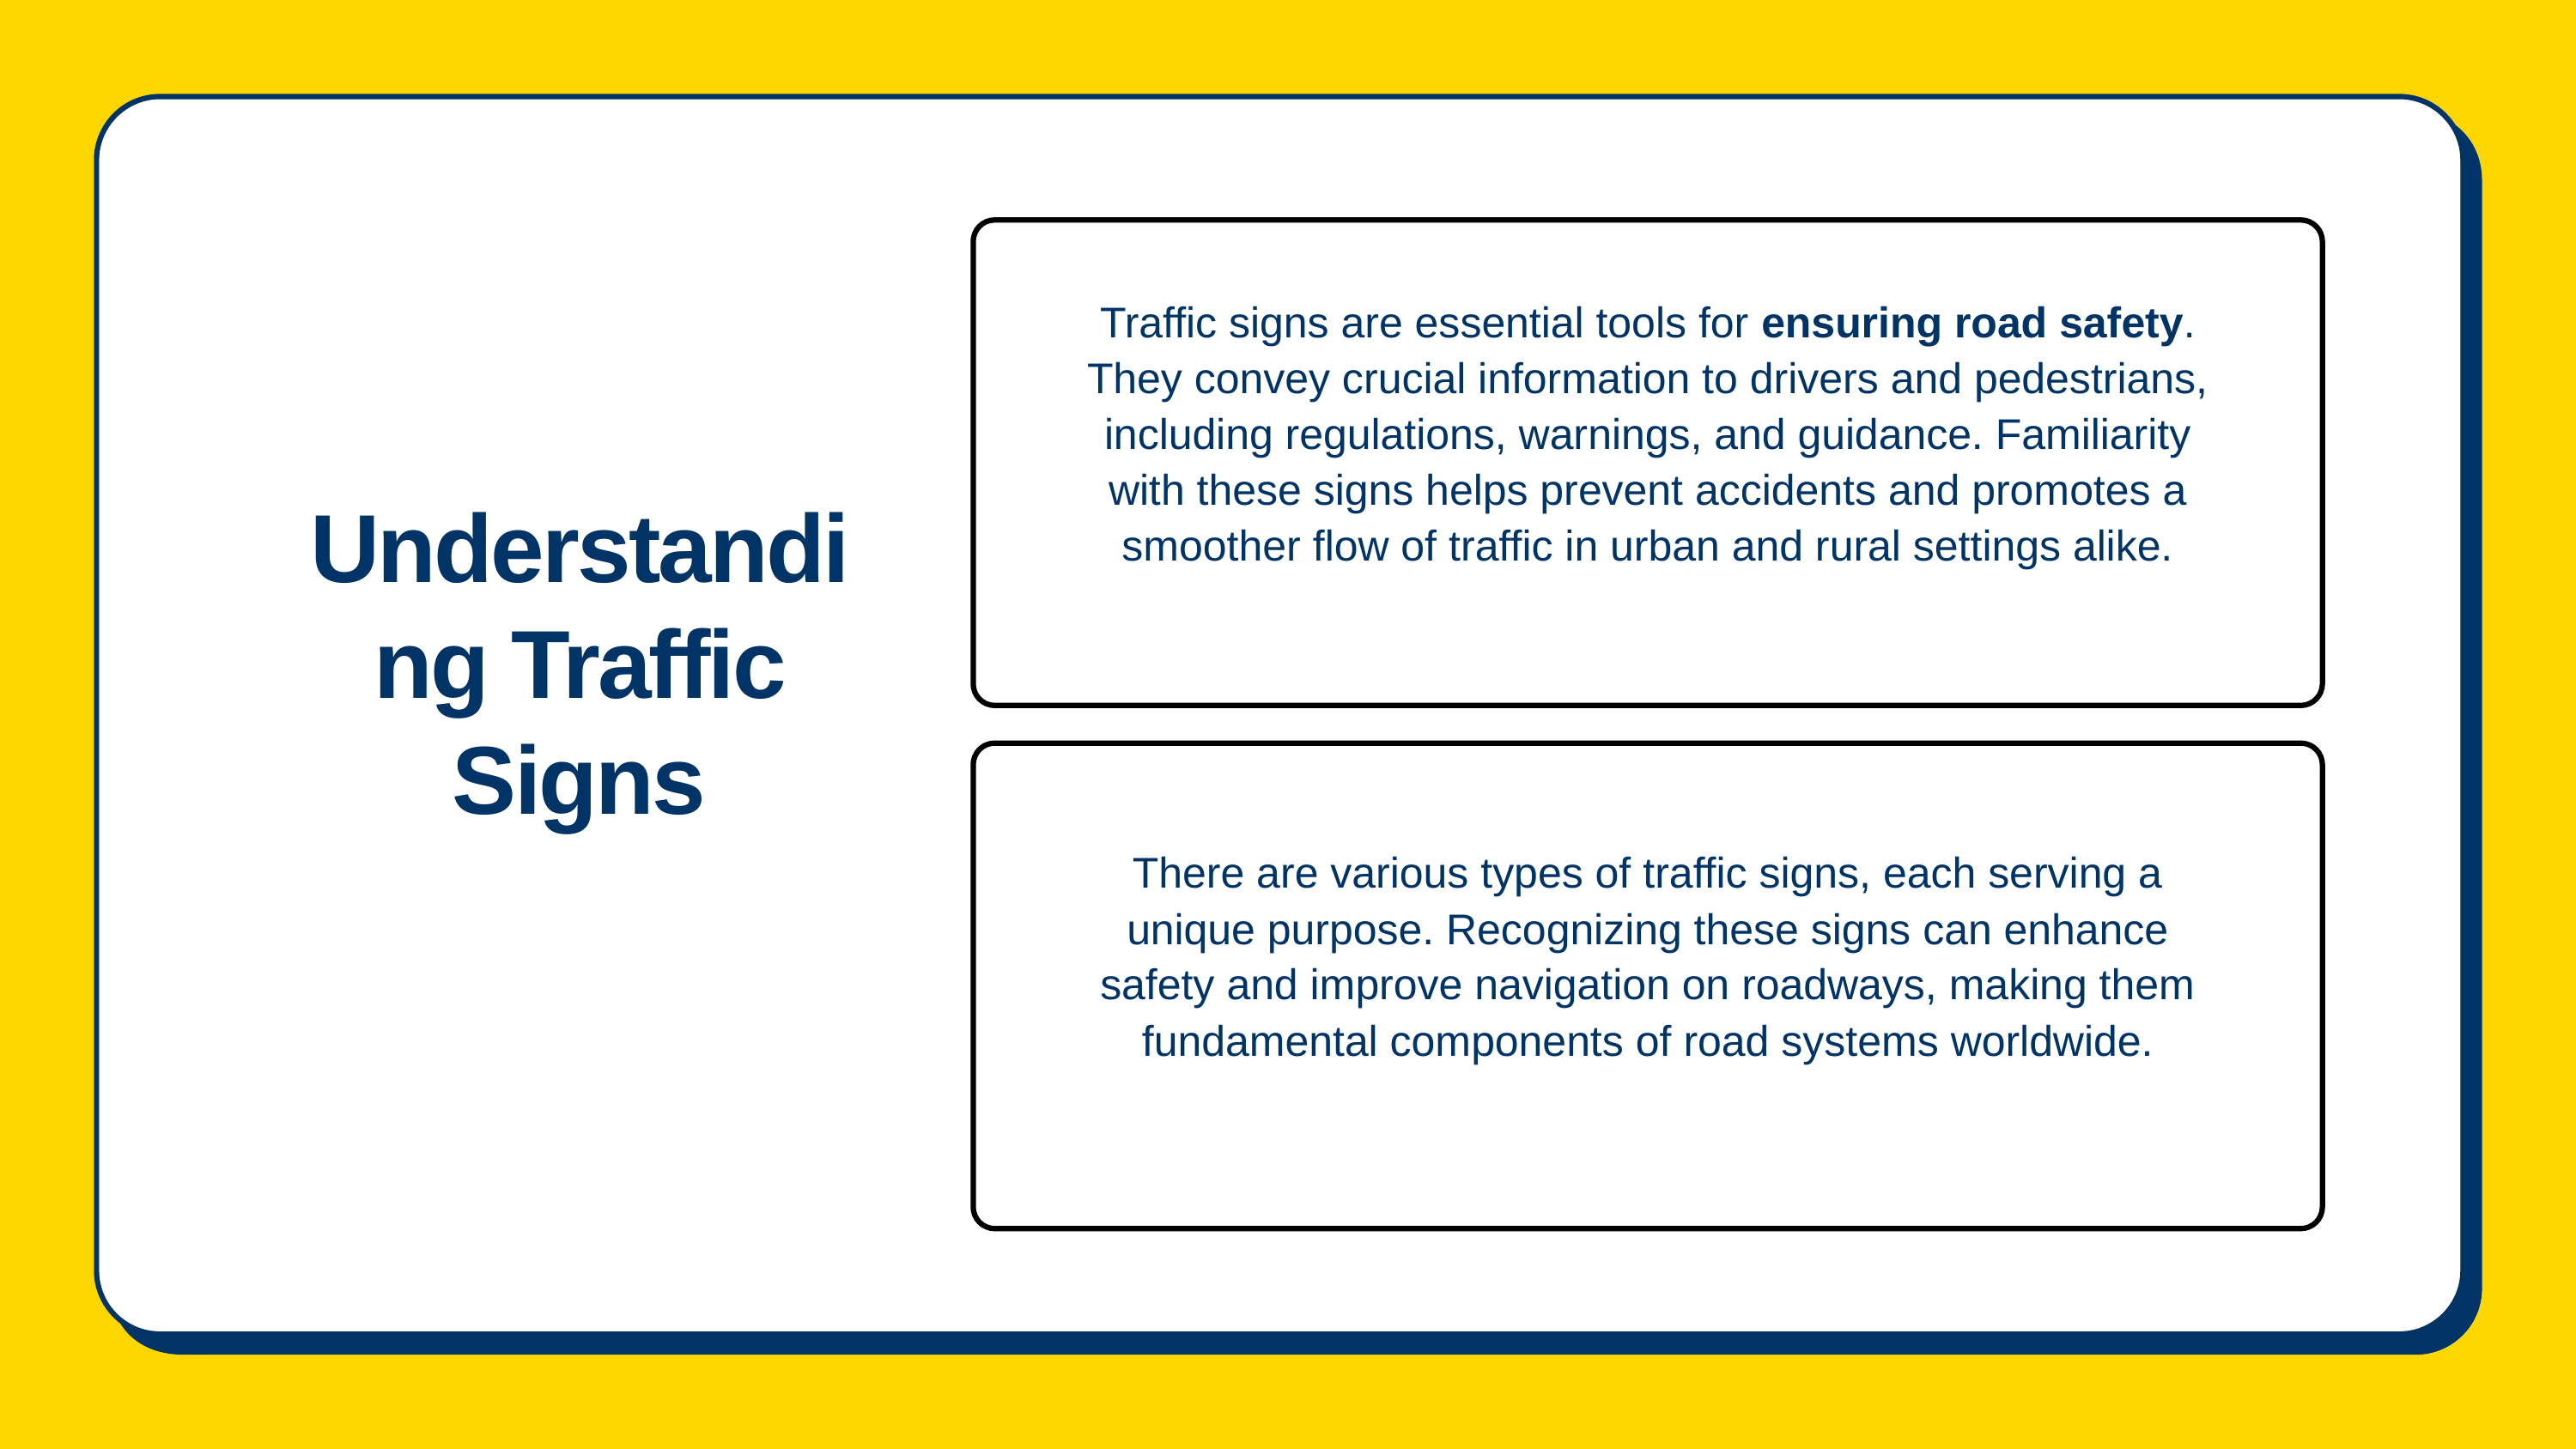

Traffic signs are essential tools for ensuring road safety. They convey crucial information to drivers and pedestrians, including regulations, warnings, and guidance. Familiarity with these signs helps prevent accidents and promotes a smoother flow of traffic in urban and rural settings alike.
Understanding Traffic Signs

There are various types of traffic signs, each serving a unique purpose. Recognizing these signs can enhance safety and improve navigation on roadways, making them fundamental components of road systems worldwide.